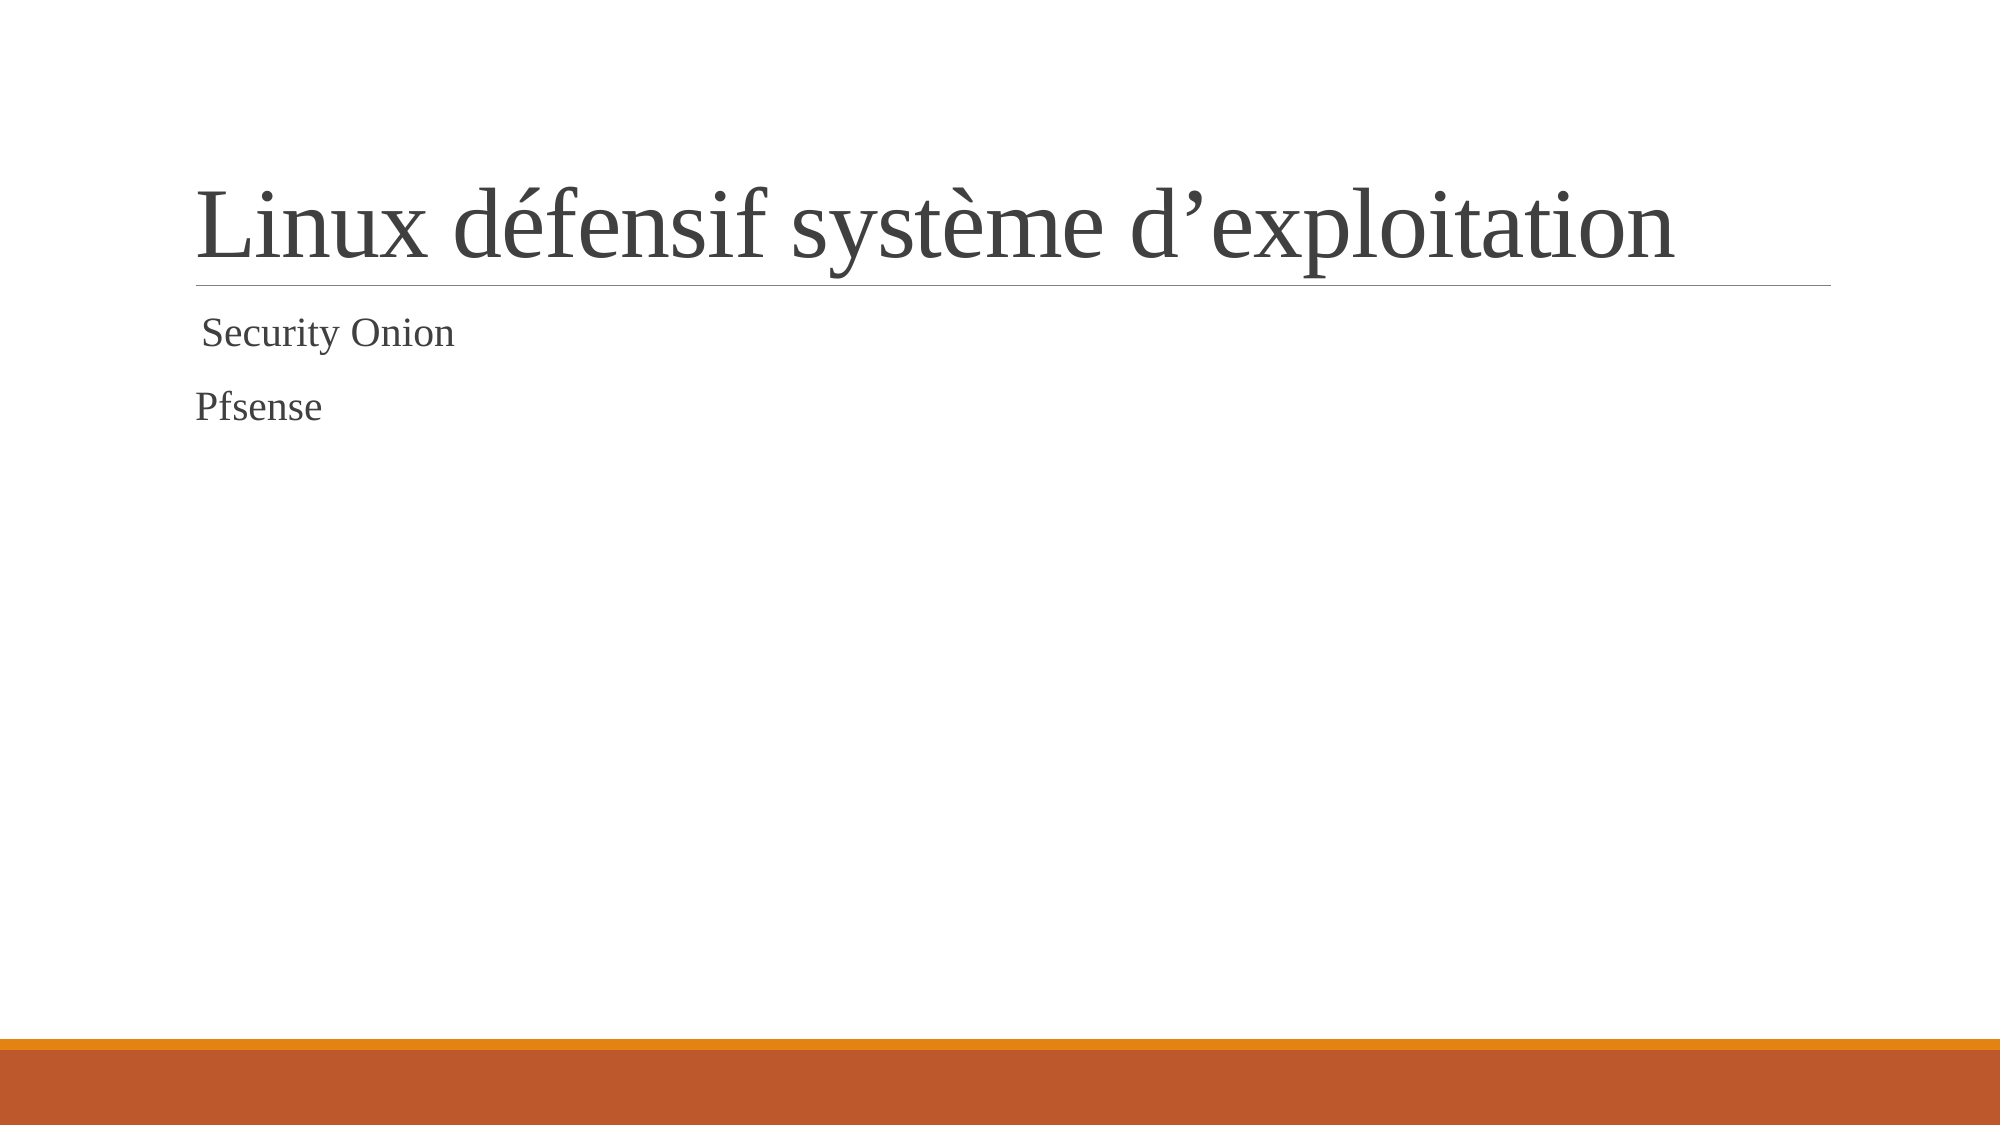

# Linux défensif système d’exploitation
  Security Onion
Pfsense